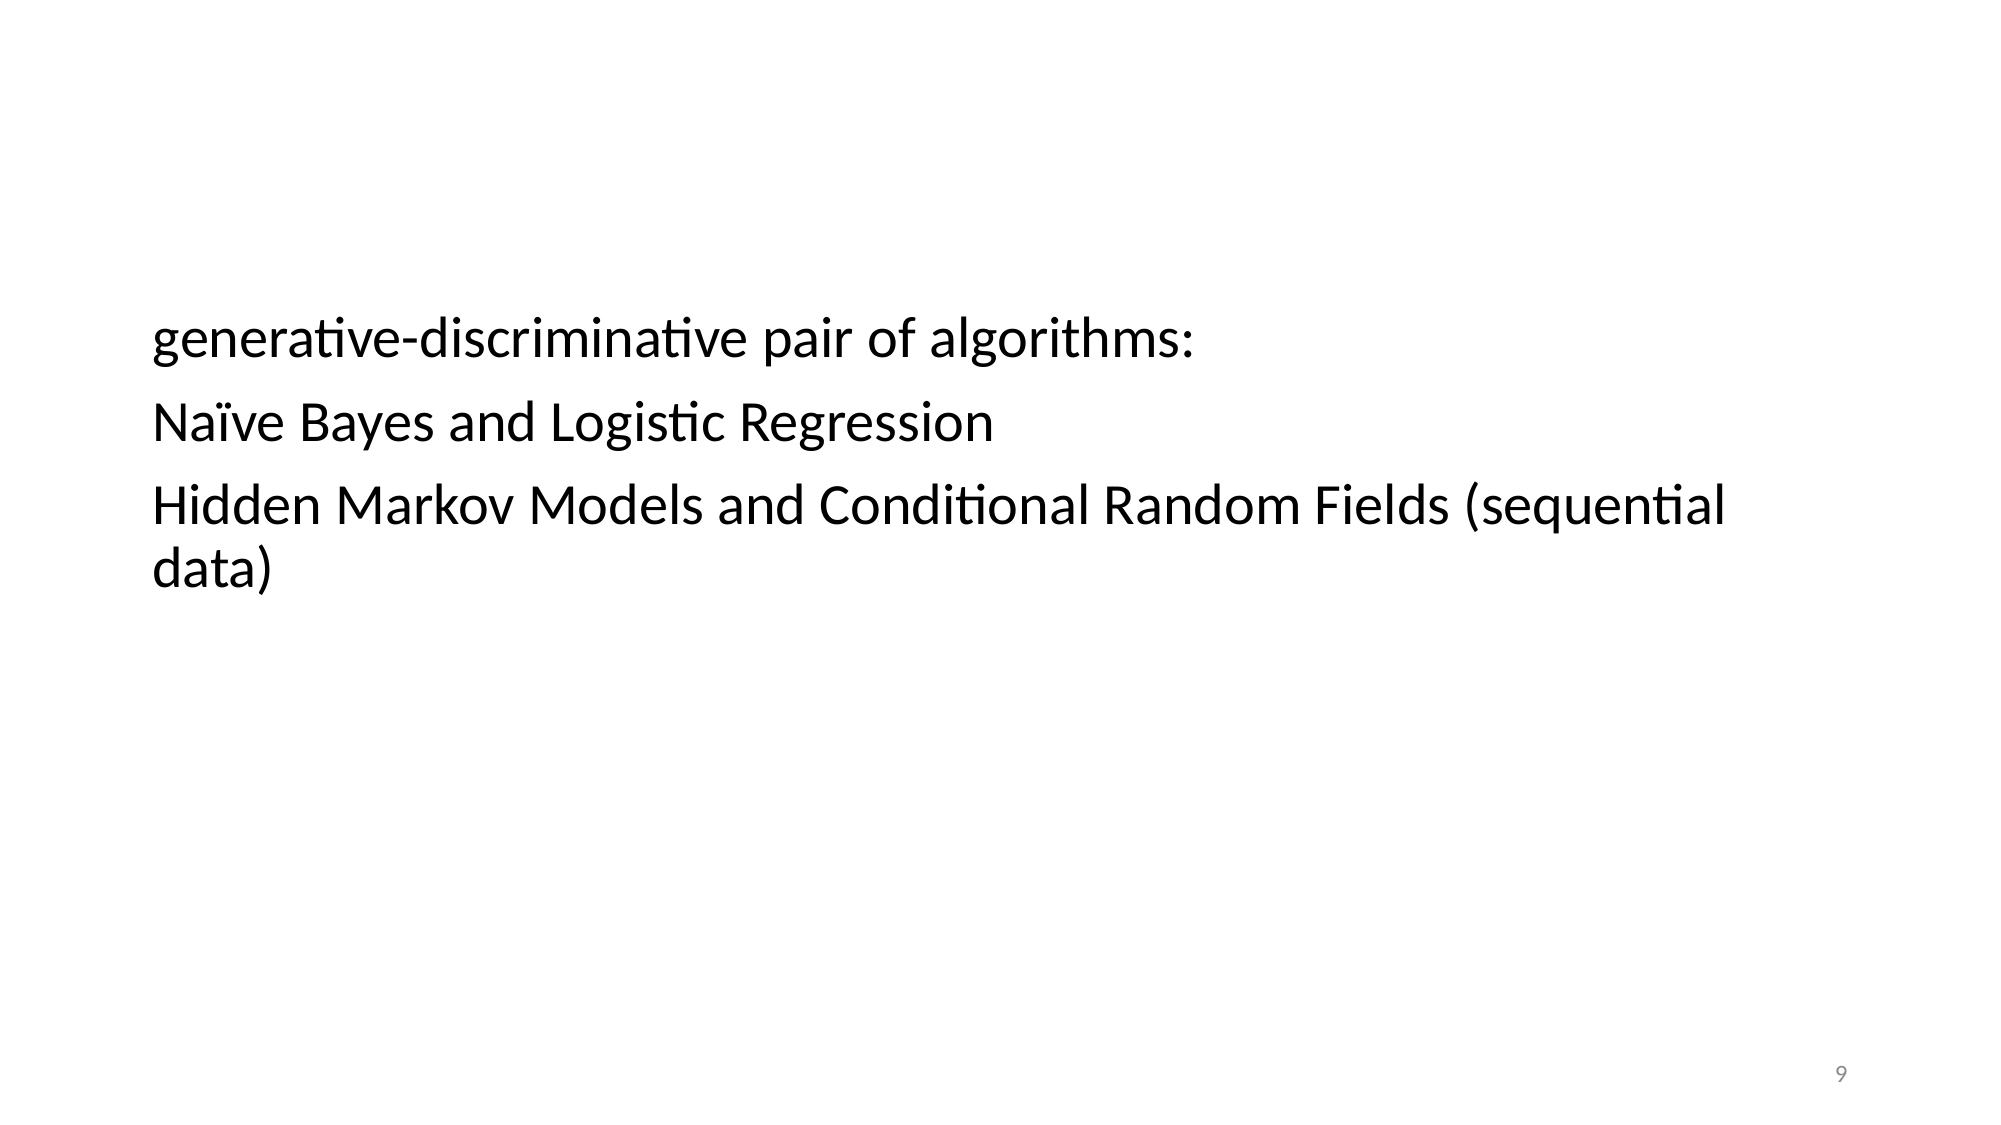

#
generative-discriminative pair of algorithms:
Naïve Bayes and Logistic Regression
Hidden Markov Models and Conditional Random Fields (sequential data)
9